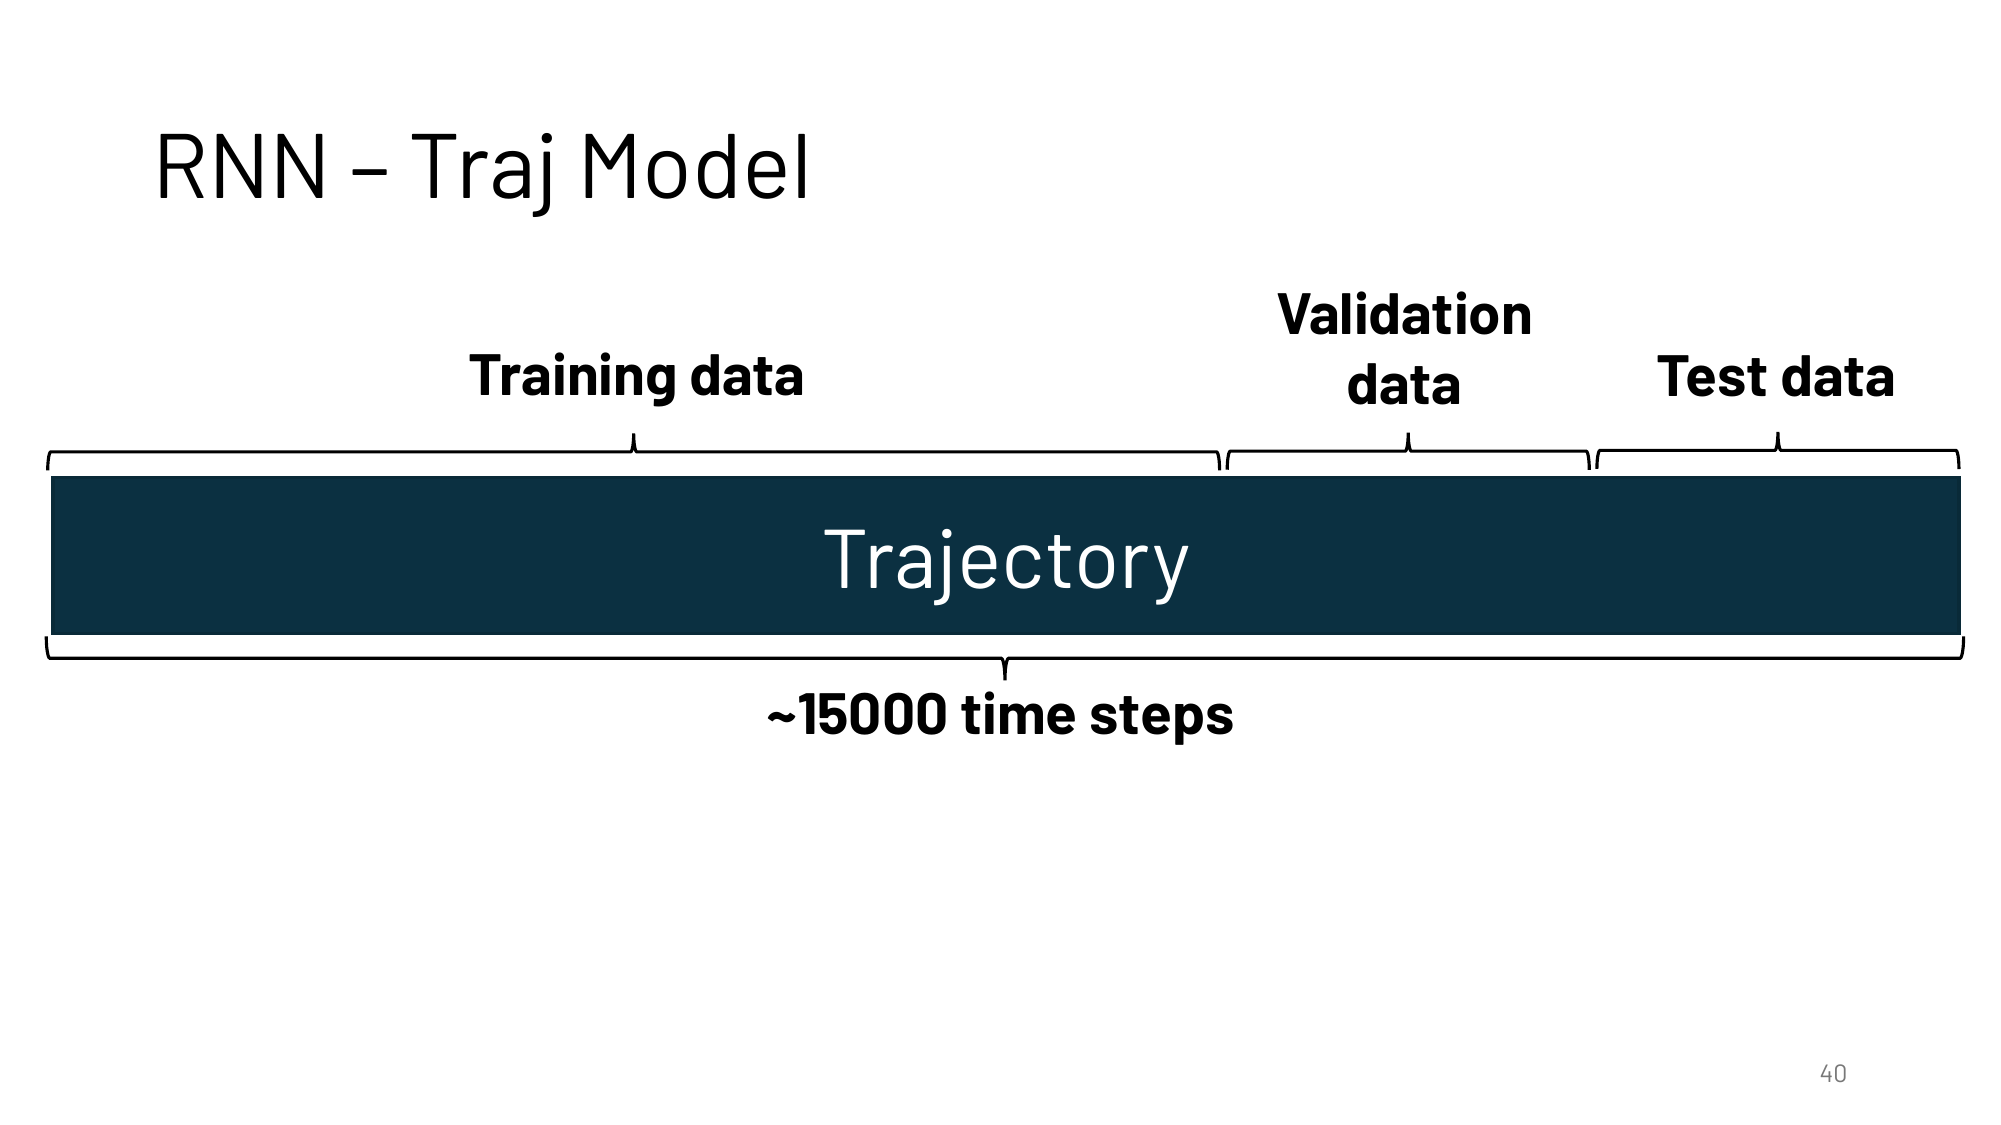

# RNN – Traj Model
Validation data

Training data
Test data
Trajectory
~15000 time steps
40